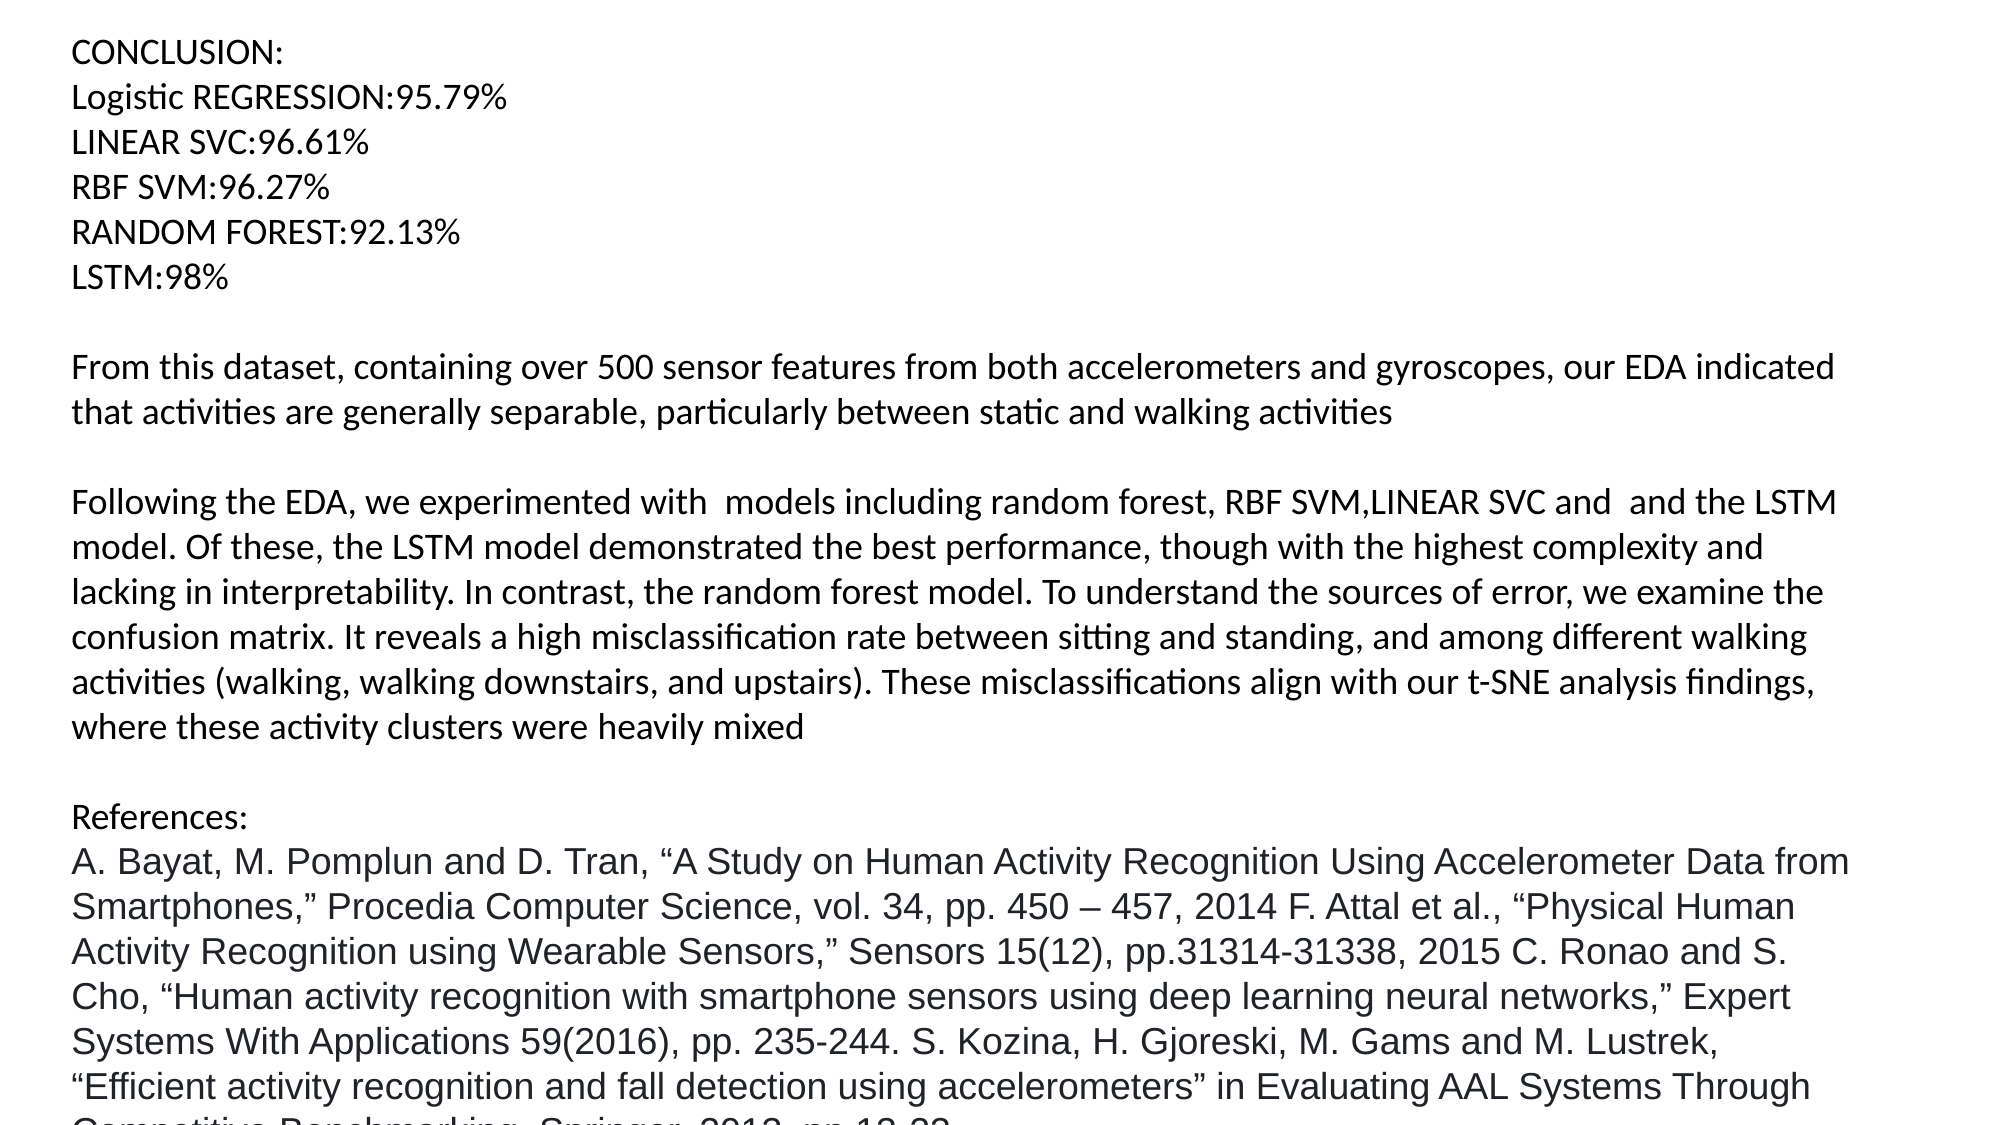

CONCLUSION:
Logistic REGRESSION:95.79%
LINEAR SVC:96.61%
RBF SVM:96.27%
RANDOM FOREST:92.13%
LSTM:98%

From this dataset, containing over 500 sensor features from both accelerometers and gyroscopes, our EDA indicated that activities are generally separable, particularly between static and walking activities

Following the EDA, we experimented with  models including random forest, RBF SVM,LINEAR SVC and  and the LSTM model. Of these, the LSTM model demonstrated the best performance, though with the highest complexity and lacking in interpretability. In contrast, the random forest model. To understand the sources of error, we examine the confusion matrix. It reveals a high misclassification rate between sitting and standing, and among different walking activities (walking, walking downstairs, and upstairs). These misclassifications align with our t-SNE analysis findings, where these activity clusters were heavily mixed

References:
A. Bayat, M. Pomplun and D. Tran, “A Study on Human Activity Recognition Using Accelerometer Data from Smartphones,” Procedia Computer Science, vol. 34, pp. 450 – 457, 2014 F. Attal et al., “Physical Human Activity Recognition using Wearable Sensors,” Sensors 15(12), pp.31314-31338, 2015 C. Ronao and S. Cho, “Human activity recognition with smartphone sensors using deep learning neural networks,” Expert Systems With Applications 59(2016), pp. 235-244. S. Kozina, H. Gjoreski, M. Gams and M. Lustrek, “Efficient activity recognition and fall detection using accelerometers” in Evaluating AAL Systems Through Competitive Benchmarking, Springer, 2013, pp.13-23